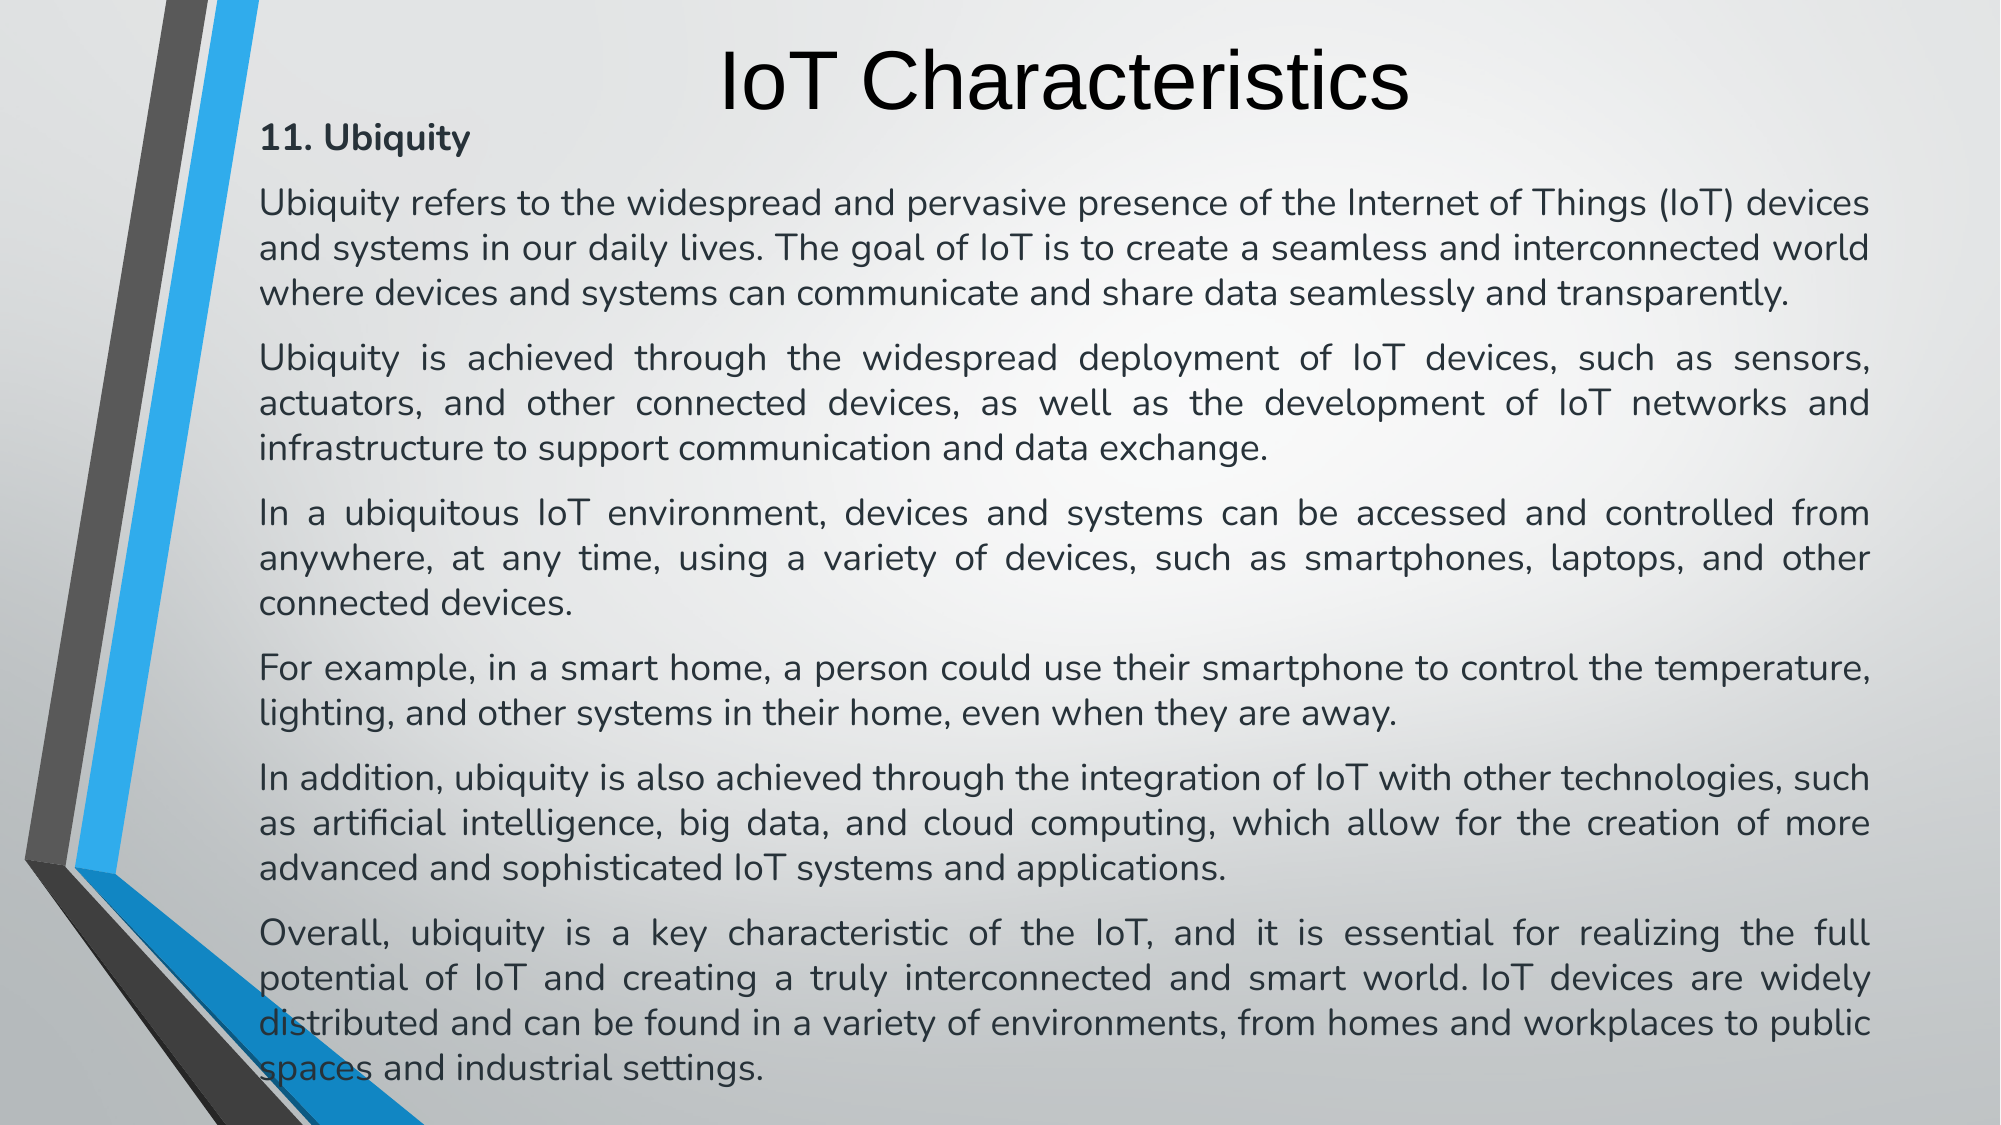

# IoT Characteristics
11. Ubiquity
Ubiquity refers to the widespread and pervasive presence of the Internet of Things (IoT) devices and systems in our daily lives. The goal of IoT is to create a seamless and interconnected world where devices and systems can communicate and share data seamlessly and transparently.
Ubiquity is achieved through the widespread deployment of IoT devices, such as sensors, actuators, and other connected devices, as well as the development of IoT networks and infrastructure to support communication and data exchange.
In a ubiquitous IoT environment, devices and systems can be accessed and controlled from anywhere, at any time, using a variety of devices, such as smartphones, laptops, and other connected devices.
For example, in a smart home, a person could use their smartphone to control the temperature, lighting, and other systems in their home, even when they are away.
In addition, ubiquity is also achieved through the integration of IoT with other technologies, such as artificial intelligence, big data, and cloud computing, which allow for the creation of more advanced and sophisticated IoT systems and applications.
Overall, ubiquity is a key characteristic of the IoT, and it is essential for realizing the full potential of IoT and creating a truly interconnected and smart world. IoT devices are widely distributed and can be found in a variety of environments, from homes and workplaces to public spaces and industrial settings.